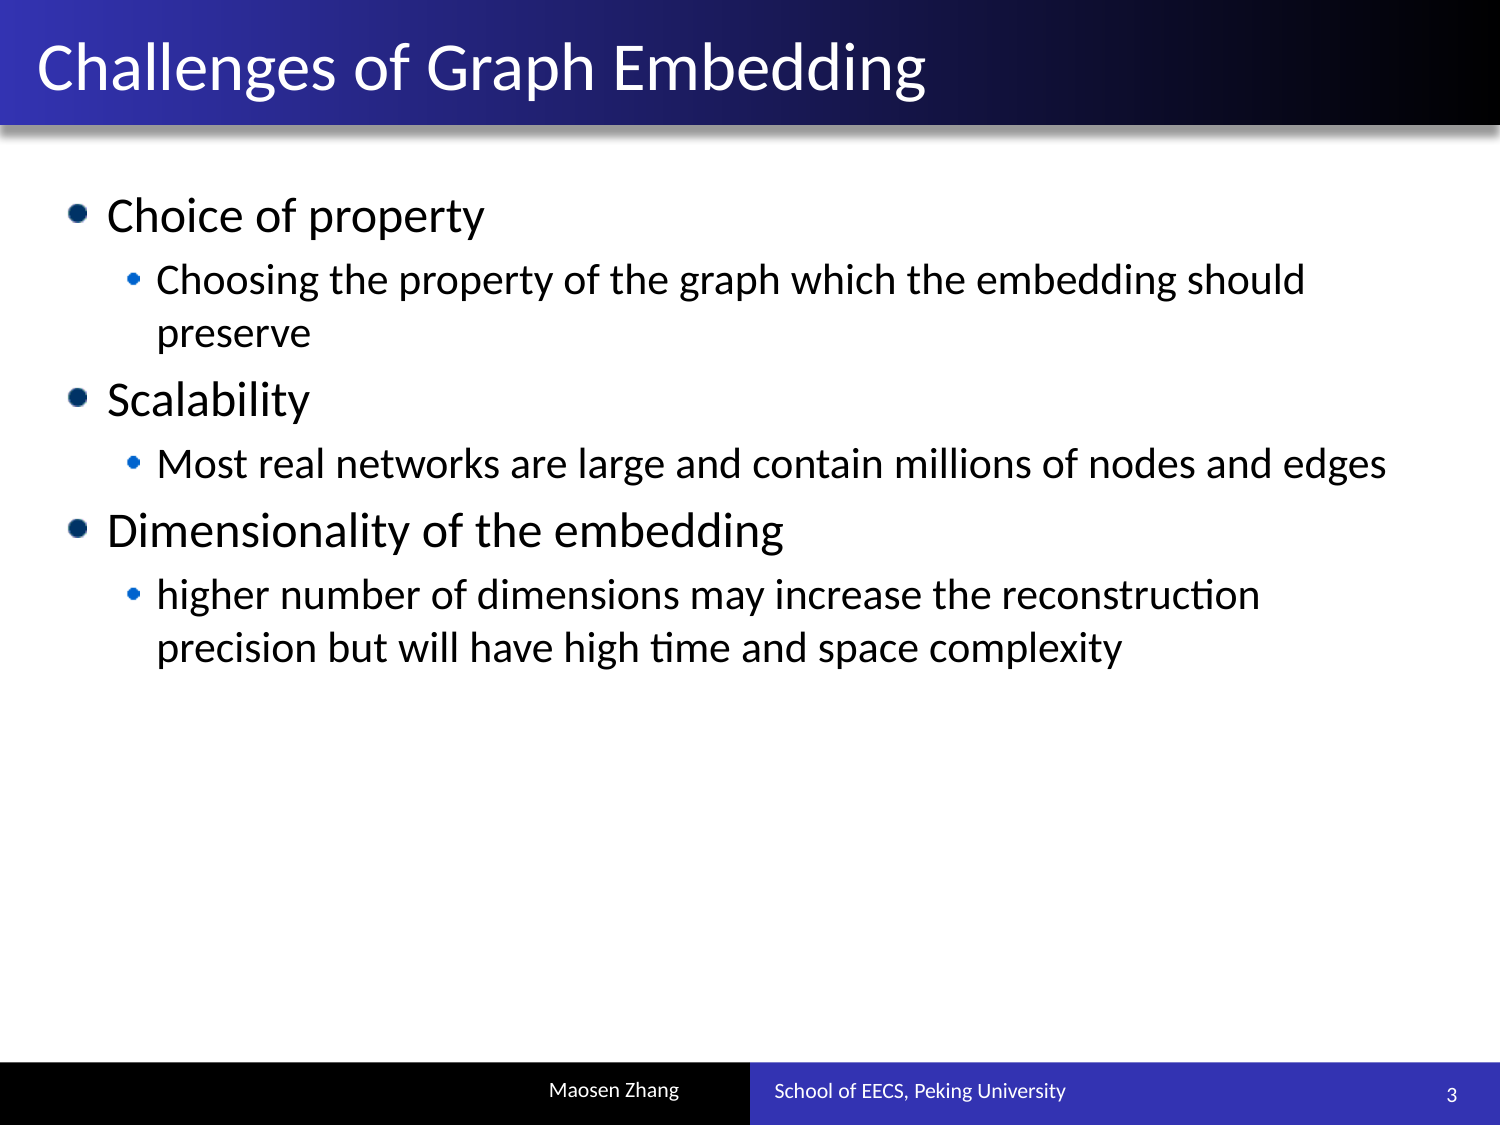

# Challenges of Graph Embedding
Choice of property
Choosing the property of the graph which the embedding should preserve
Scalability
Most real networks are large and contain millions of nodes and edges
Dimensionality of the embedding
higher number of dimensions may increase the reconstruction precision but will have high time and space complexity